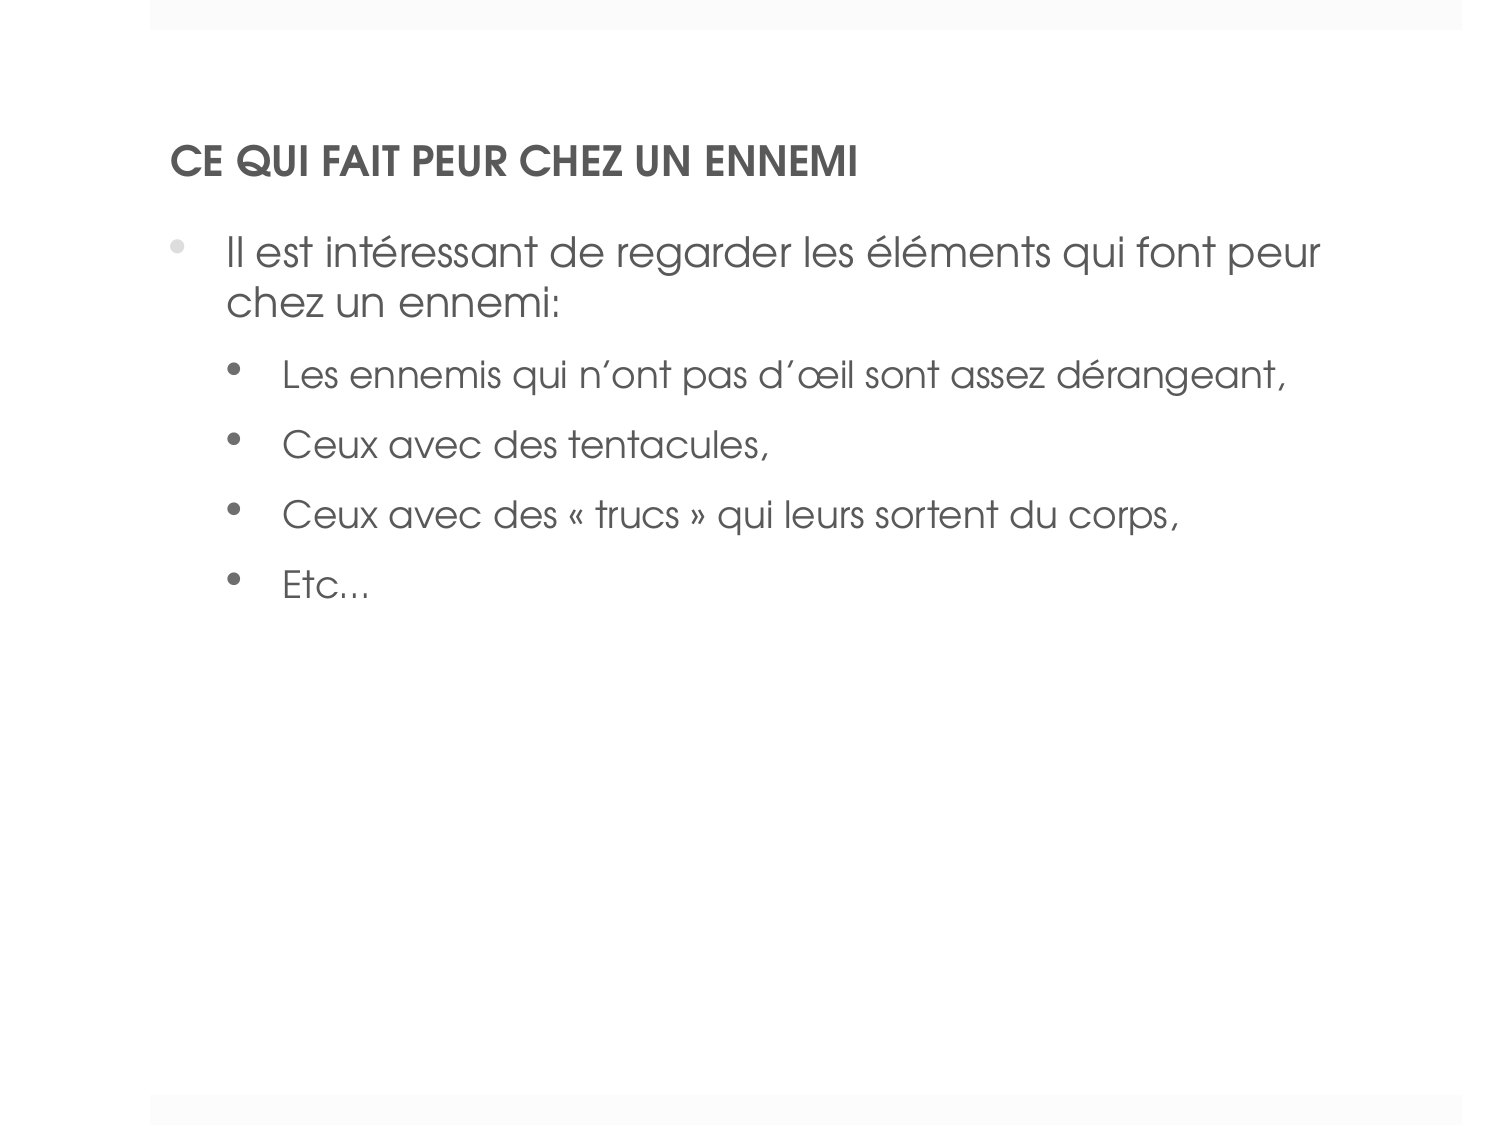

CE QUI FAIT PEUR CHEZ UN ENNEMI
Il est intéressant de regarder les éléments qui font peur chez un ennemi:
Les ennemis qui n’ont pas d’œil sont assez dérangeant,
Ceux avec des tentacules,
Ceux avec des « trucs » qui leurs sortent du corps,
Etc…